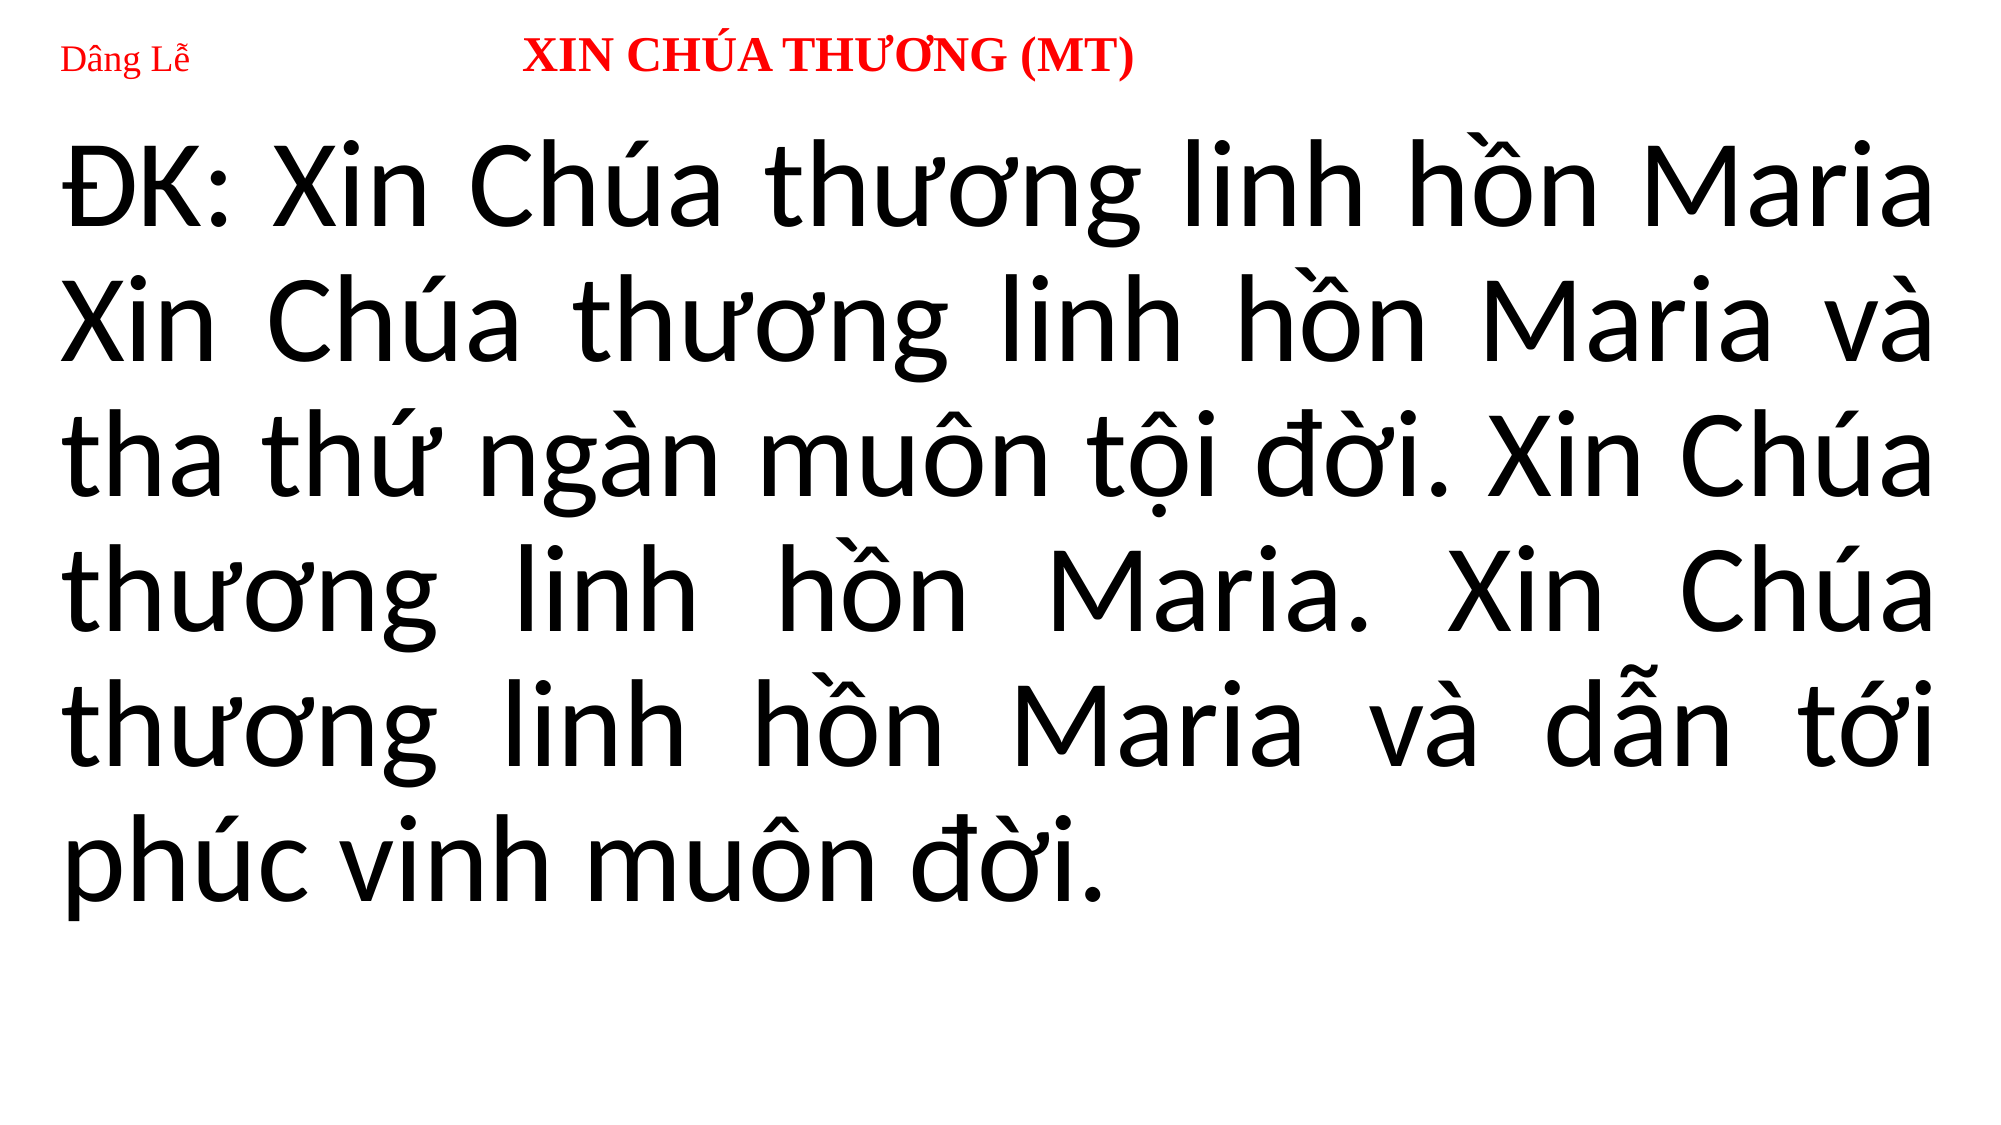

# Dâng Lễ                                   XIN CHÚA THƯƠNG (MT)
ĐK: Xin Chúa thương linh hồn Maria Xin Chúa thương linh hồn Maria và tha thứ ngàn muôn tội đời. Xin Chúa thương linh hồn Maria. Xin Chúa thương linh hồn Maria và dẫn tới phúc vinh muôn đời.